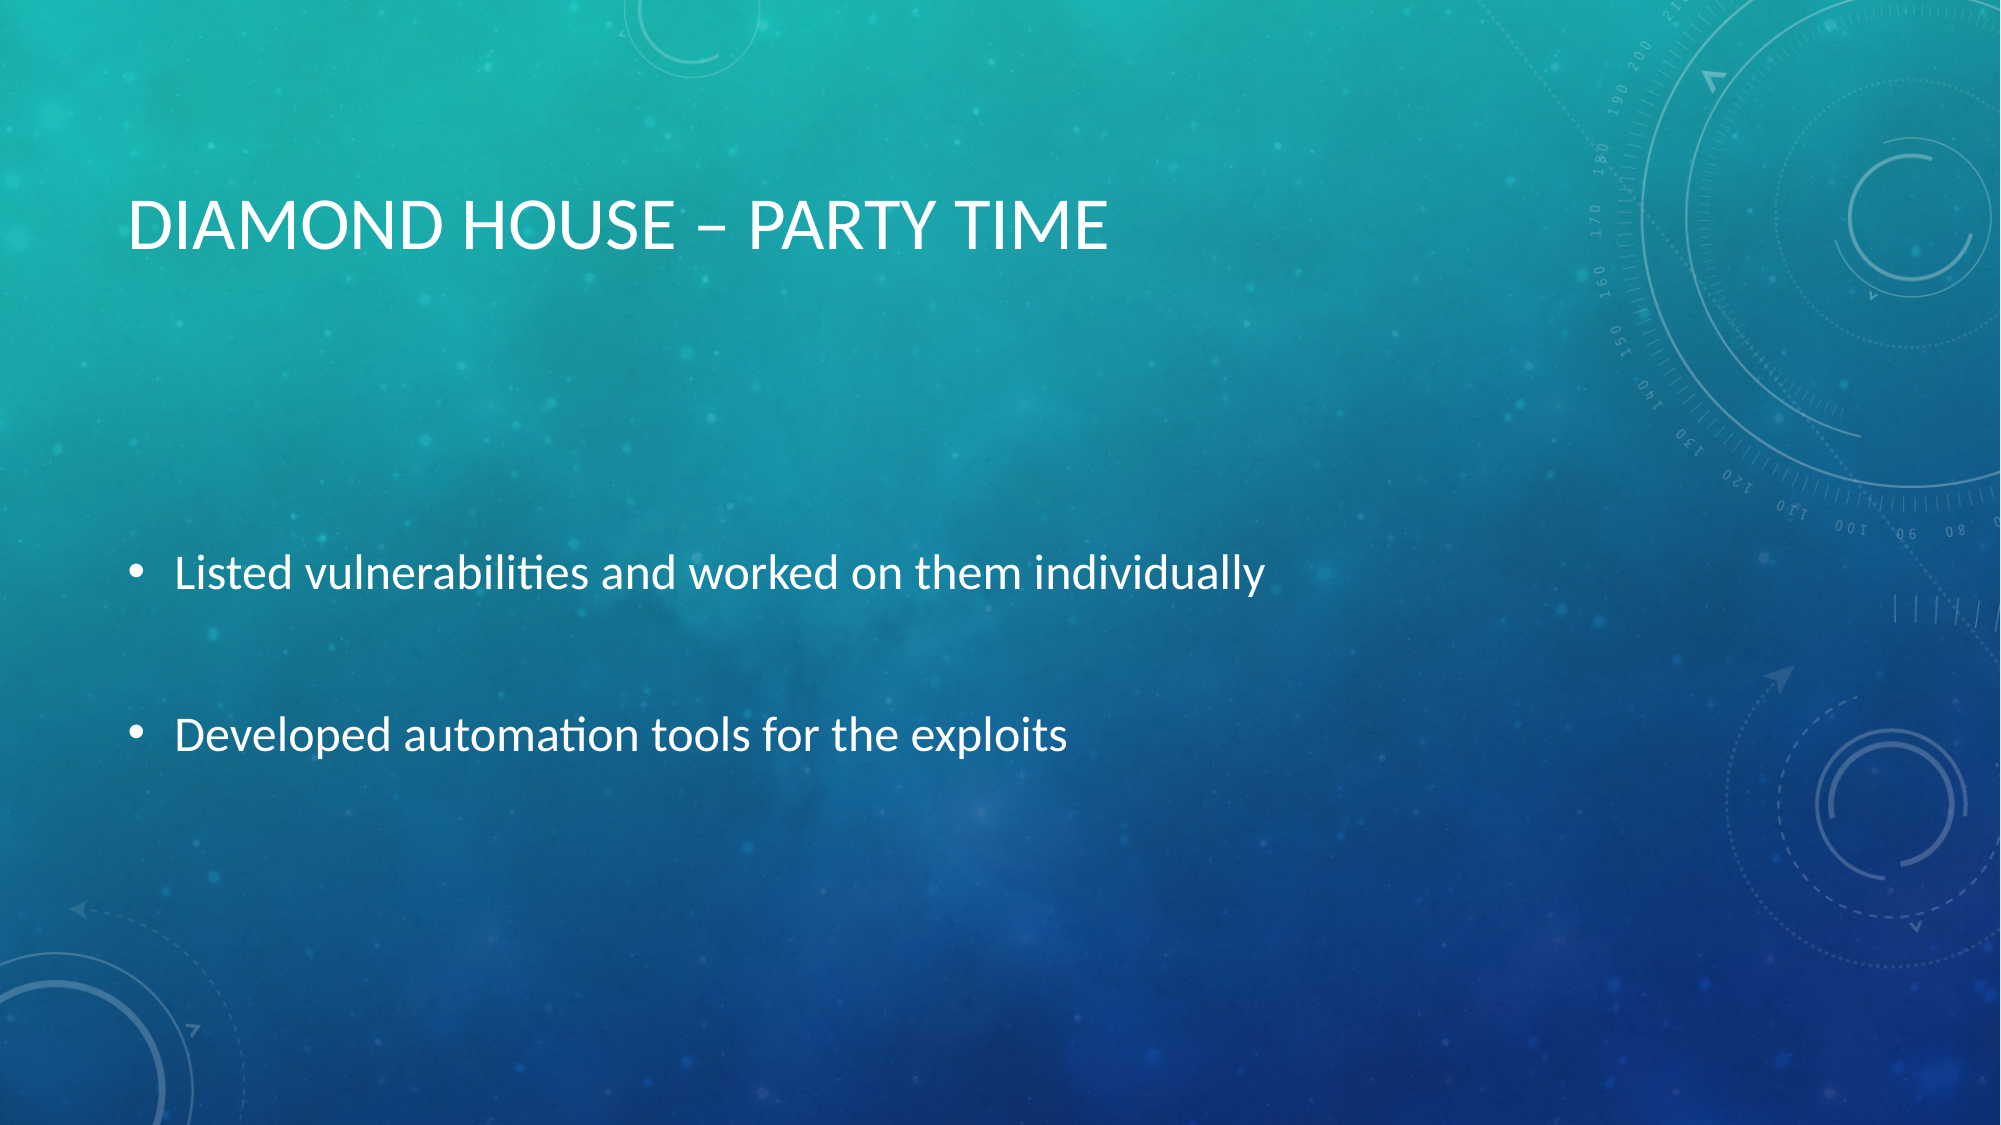

# DIAMOND HOUSE – PARTY TIME
Listed vulnerabilities and worked on them individually

Developed automation tools for the exploits